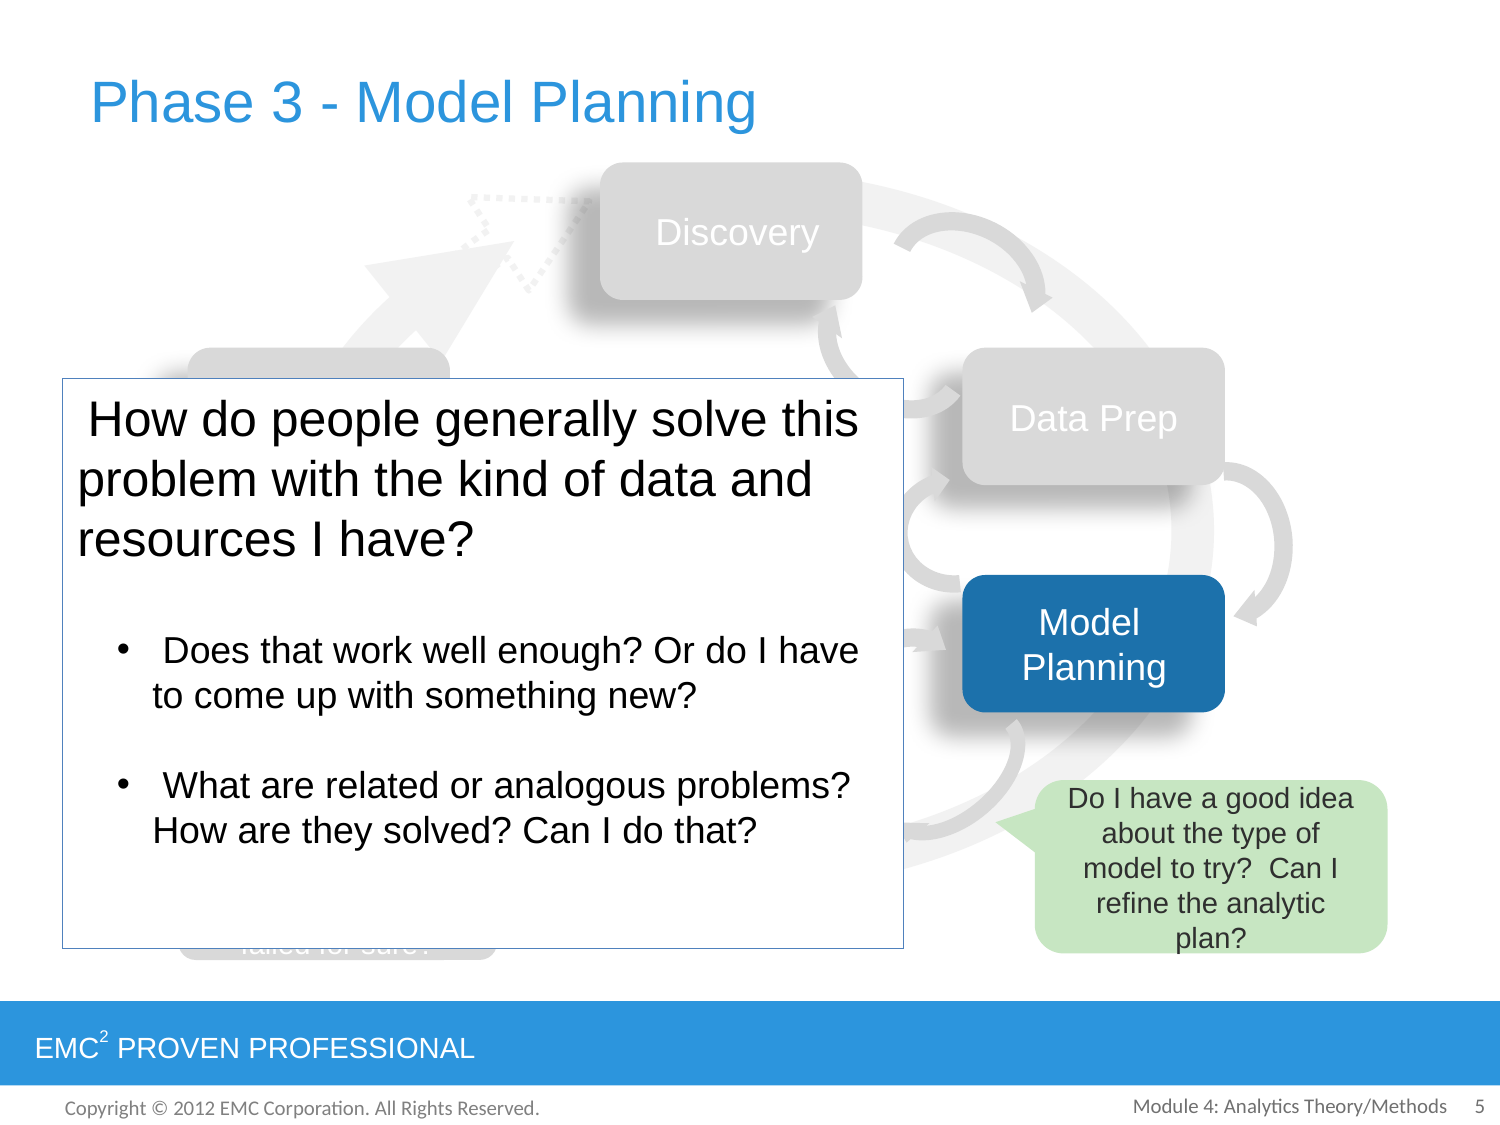

# Phase 3 - Model Planning

Discovery

 How do people generally solve this problem with the kind of data and resources I have?

 Does that work well enough? Or do I have to come up with something new?

 What are related or analogous problems? How are they solved? Can I do that?

Operationalize
Data Prep

Communicate
Results
Model
Planning

Model
Building
Do I have a good idea about the type of model to try?  Can I refine the analytic plan?
Is the model robust enough?  Have we failed for sure?
Module 4: Analytics Theory/Methods
5